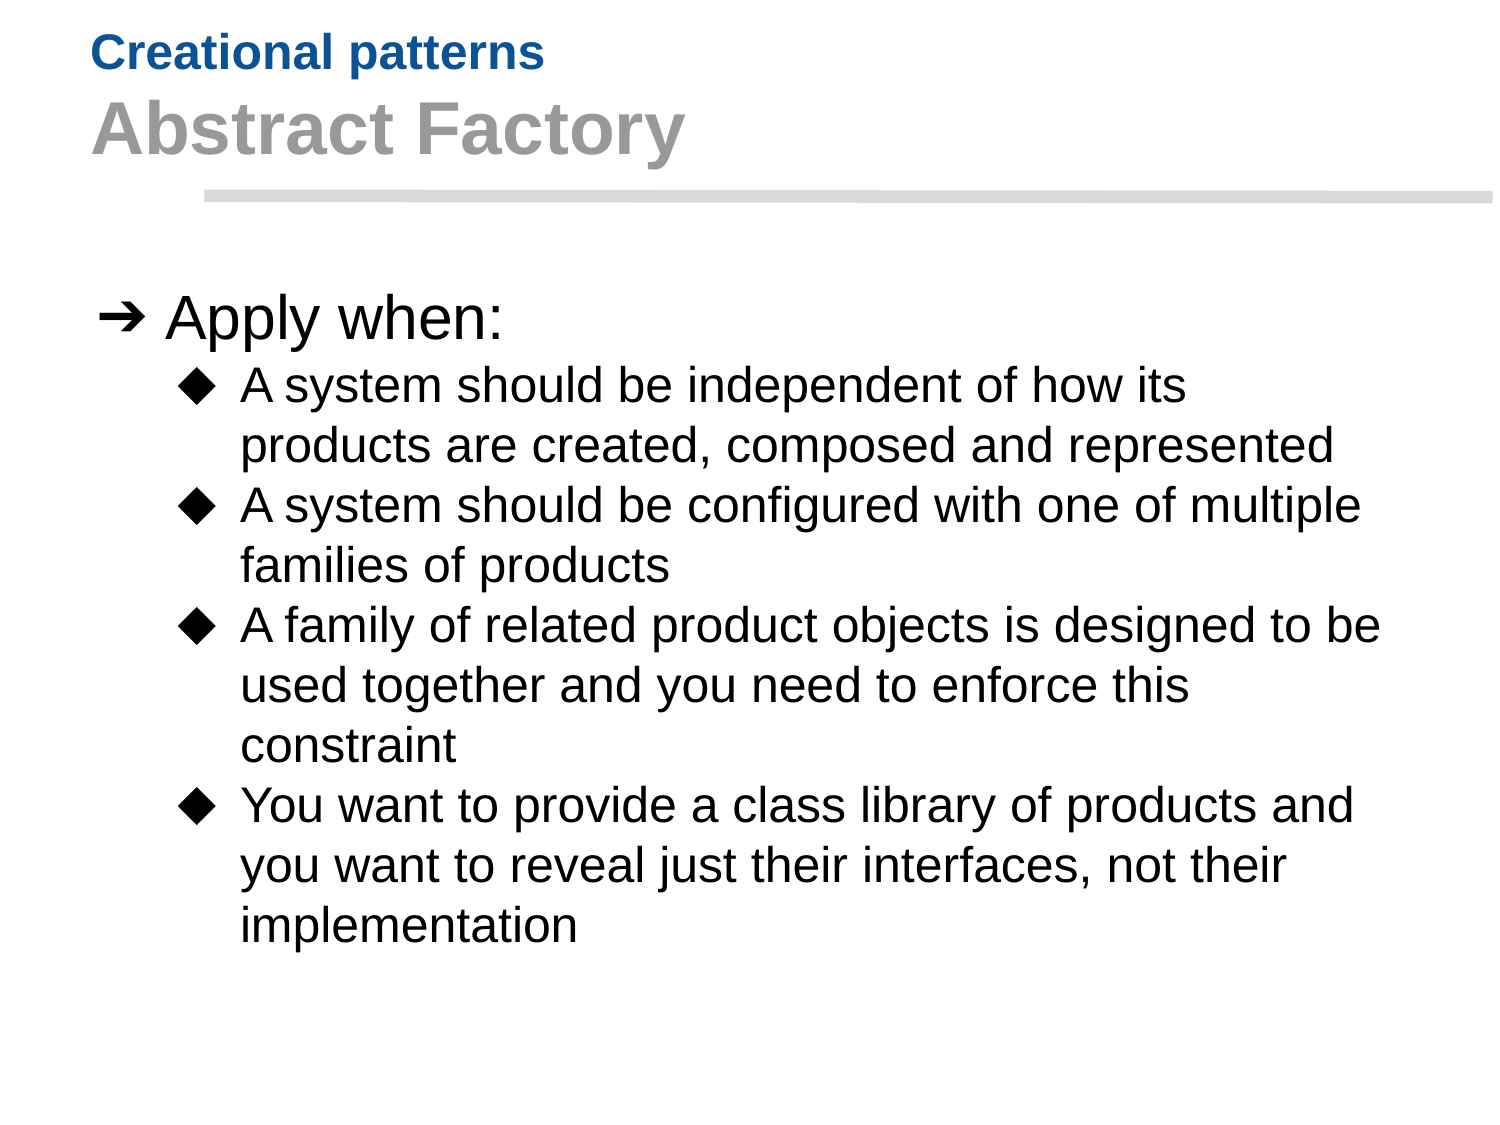

# Creational patterns
Abstract Factory
Apply when:
A system should be independent of how its products are created, composed and represented
A system should be configured with one of multiple families of products
A family of related product objects is designed to be used together and you need to enforce this constraint
You want to provide a class library of products and you want to reveal just their interfaces, not their implementation